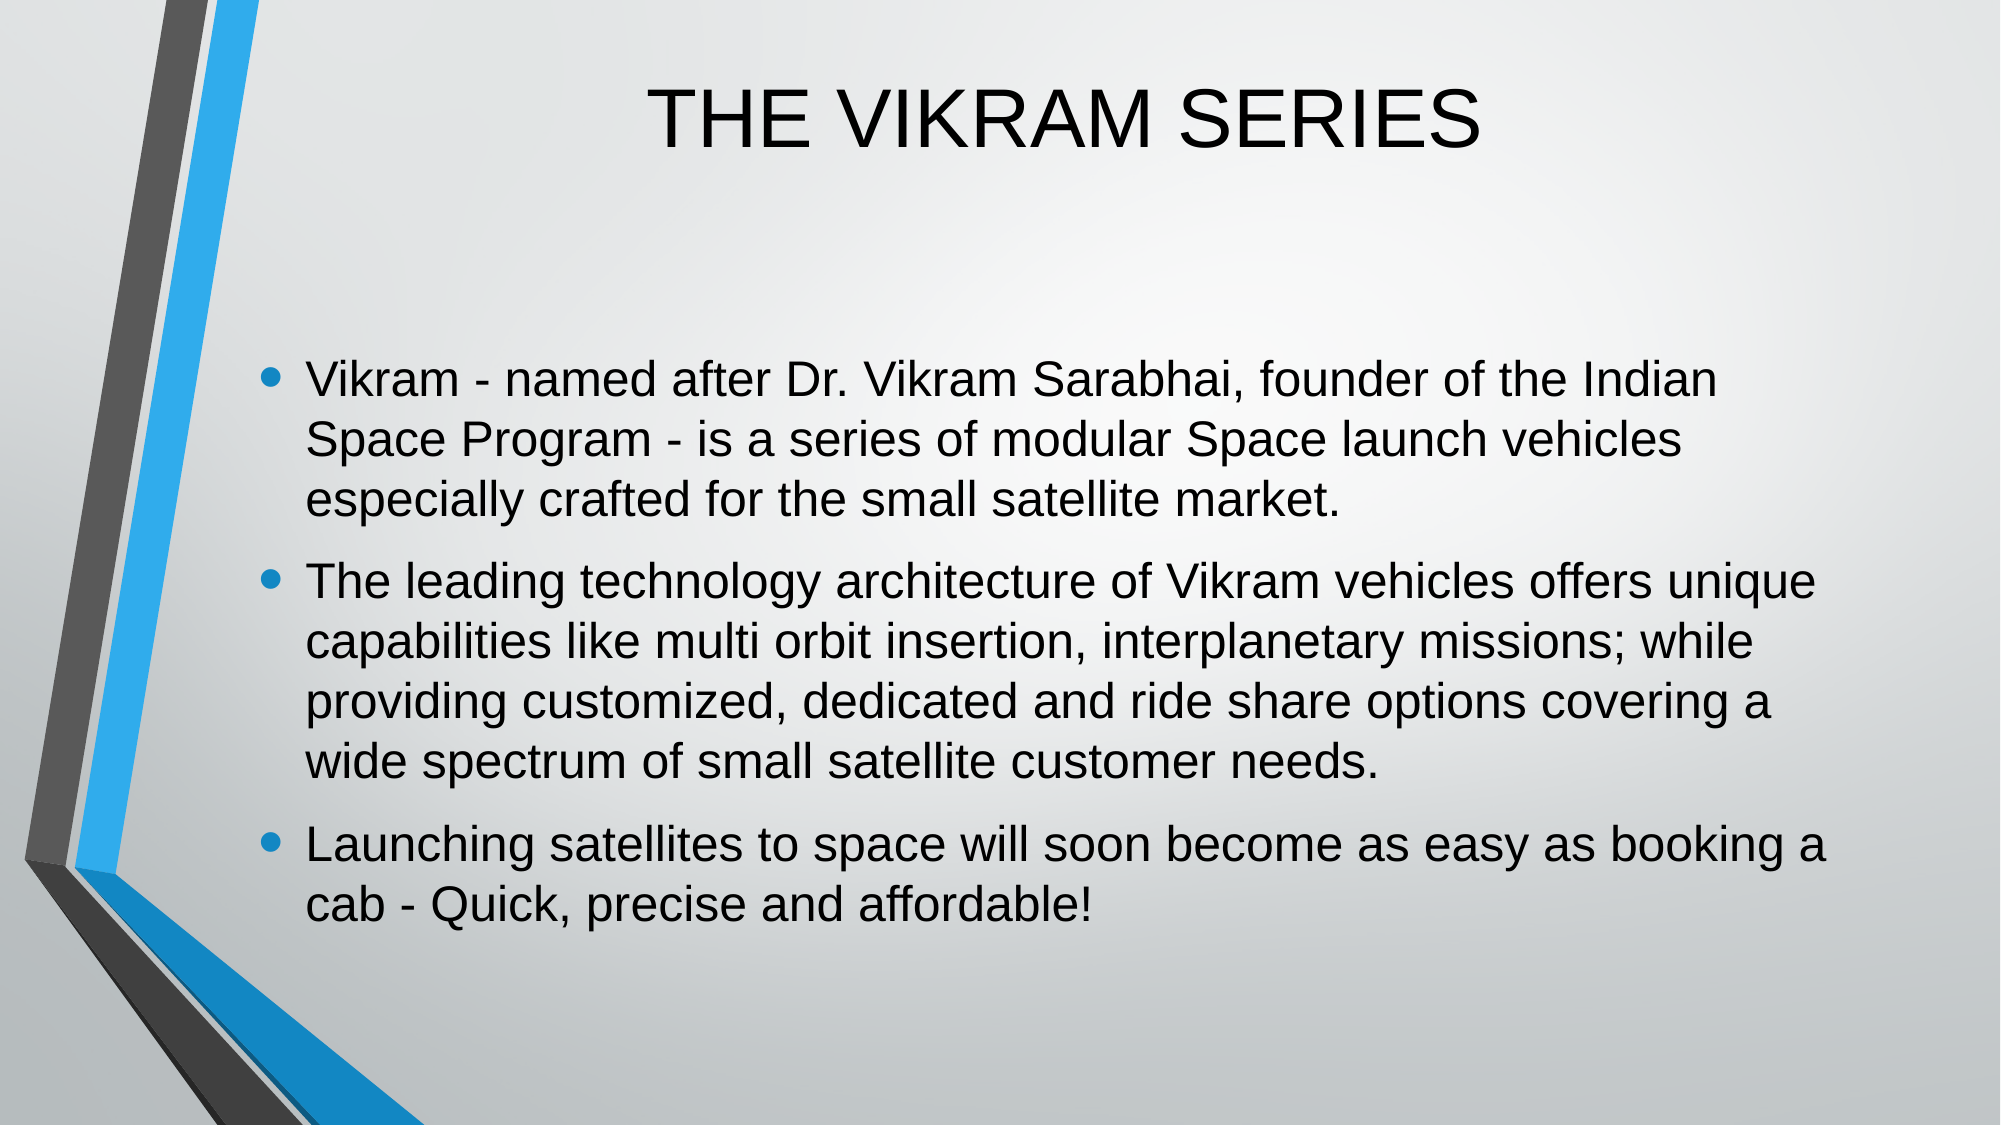

# THE VIKRAM SERIES
Vikram - named after Dr. Vikram Sarabhai, founder of the Indian Space Program - is a series of modular Space launch vehicles especially crafted for the small satellite market.
The leading technology architecture of Vikram vehicles offers unique capabilities like multi orbit insertion, interplanetary missions; while providing customized, dedicated and ride share options covering a wide spectrum of small satellite customer needs.
Launching satellites to space will soon become as easy as booking a cab - Quick, precise and affordable!